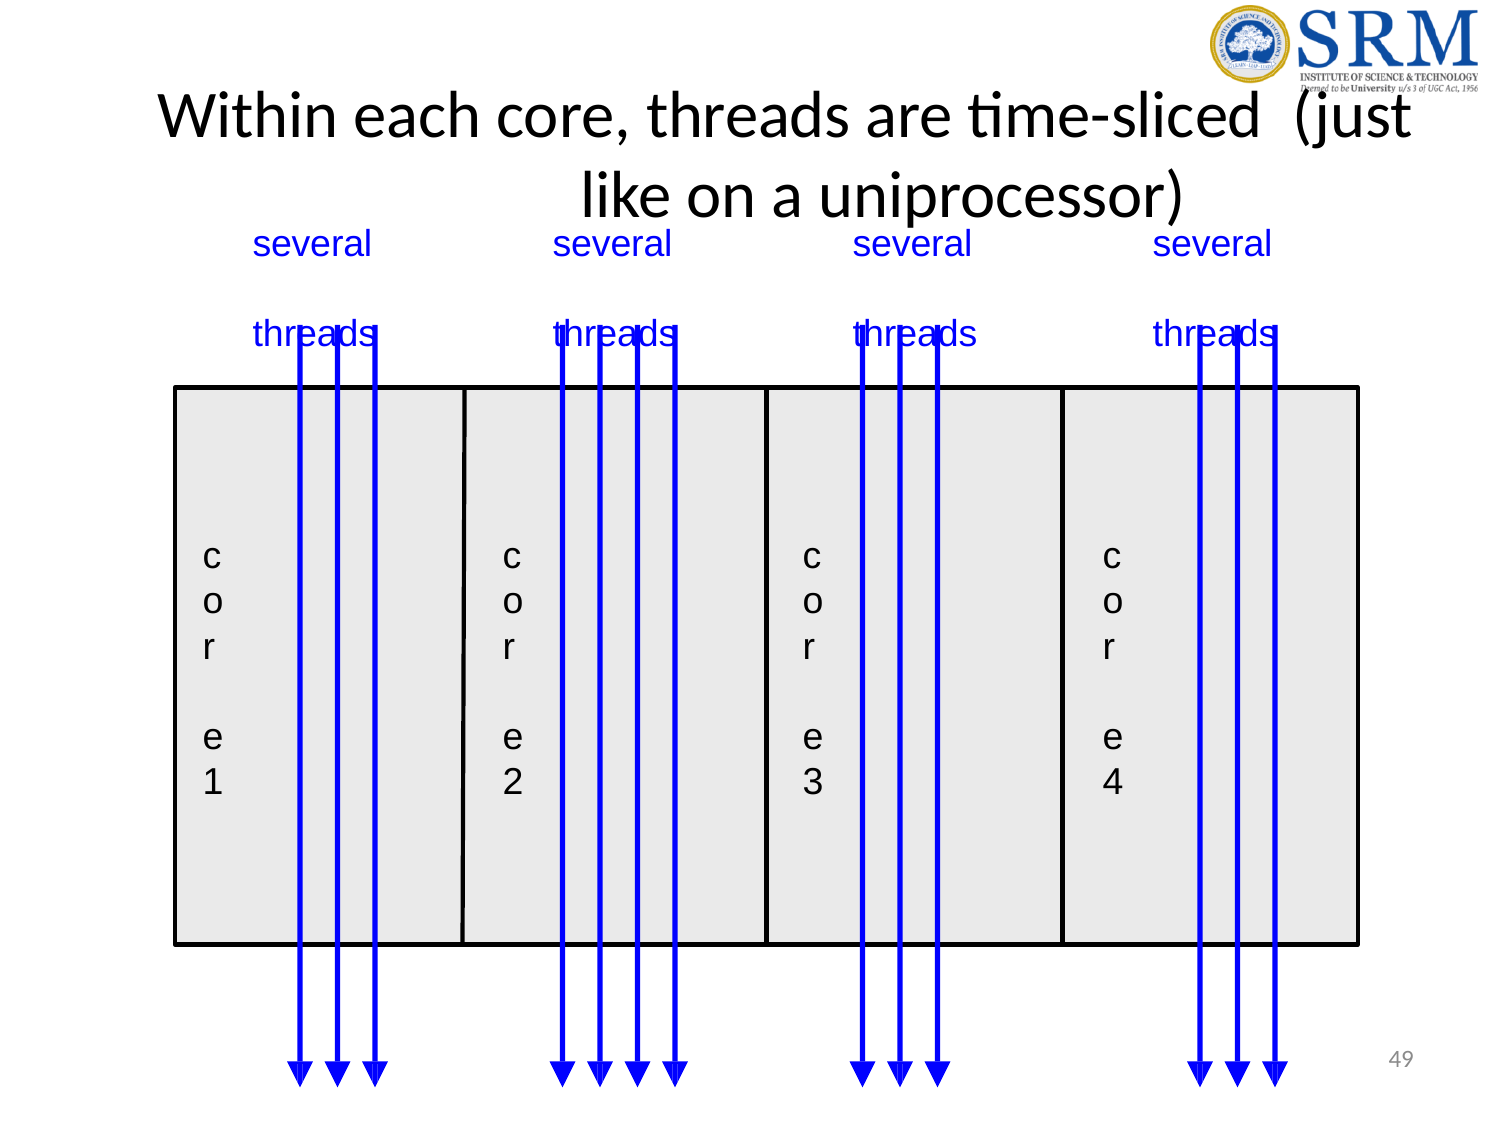

# Within each core, threads are time-sliced  (just like on a uniprocessor)
several  threads
several  threads
several  threads
several  threads

c
c
c
c
o
o
o
o
r  e
r  e
r  e
r  e
4
3
2
1
49